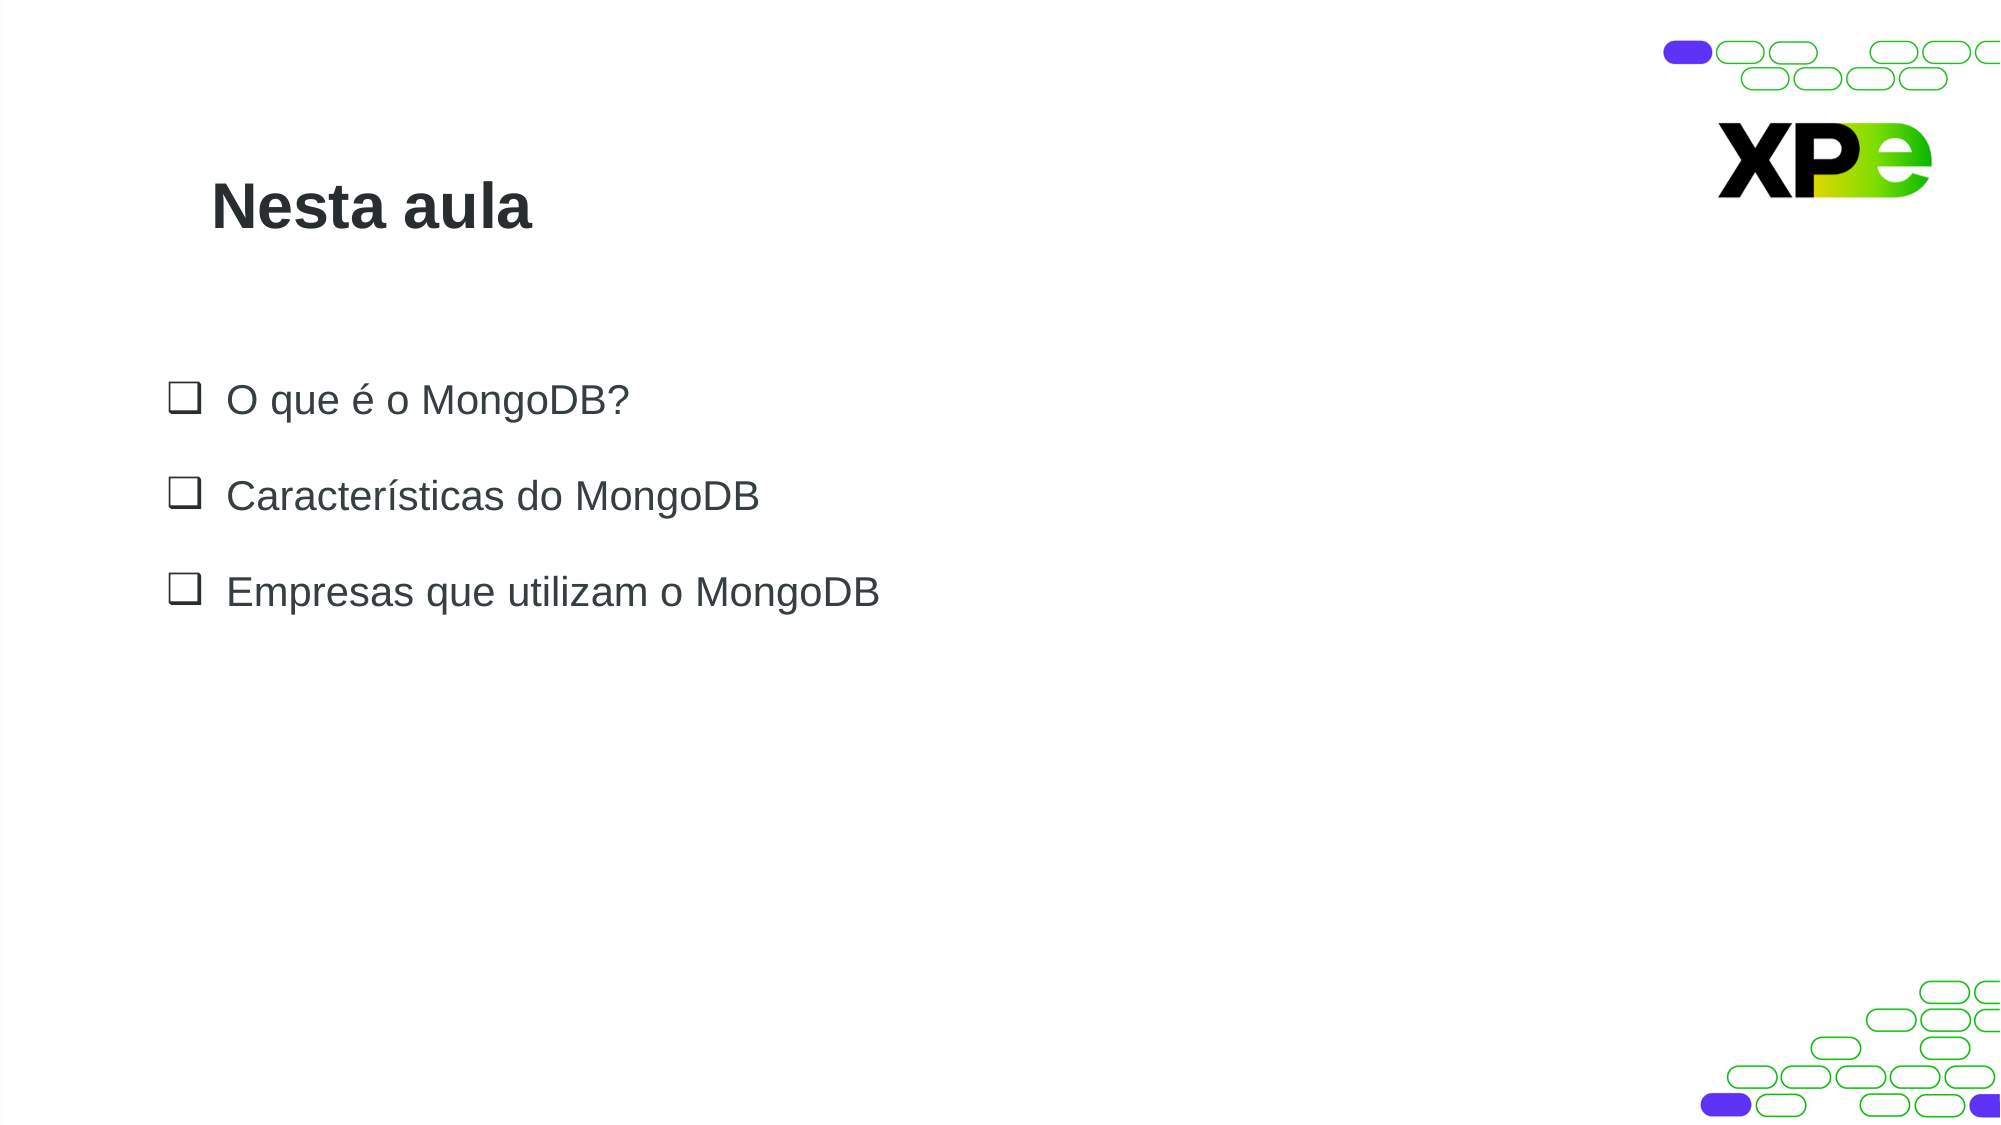

# Nesta aula
O que é o MongoDB?
Características do MongoDB
Empresas que utilizam o MongoDB